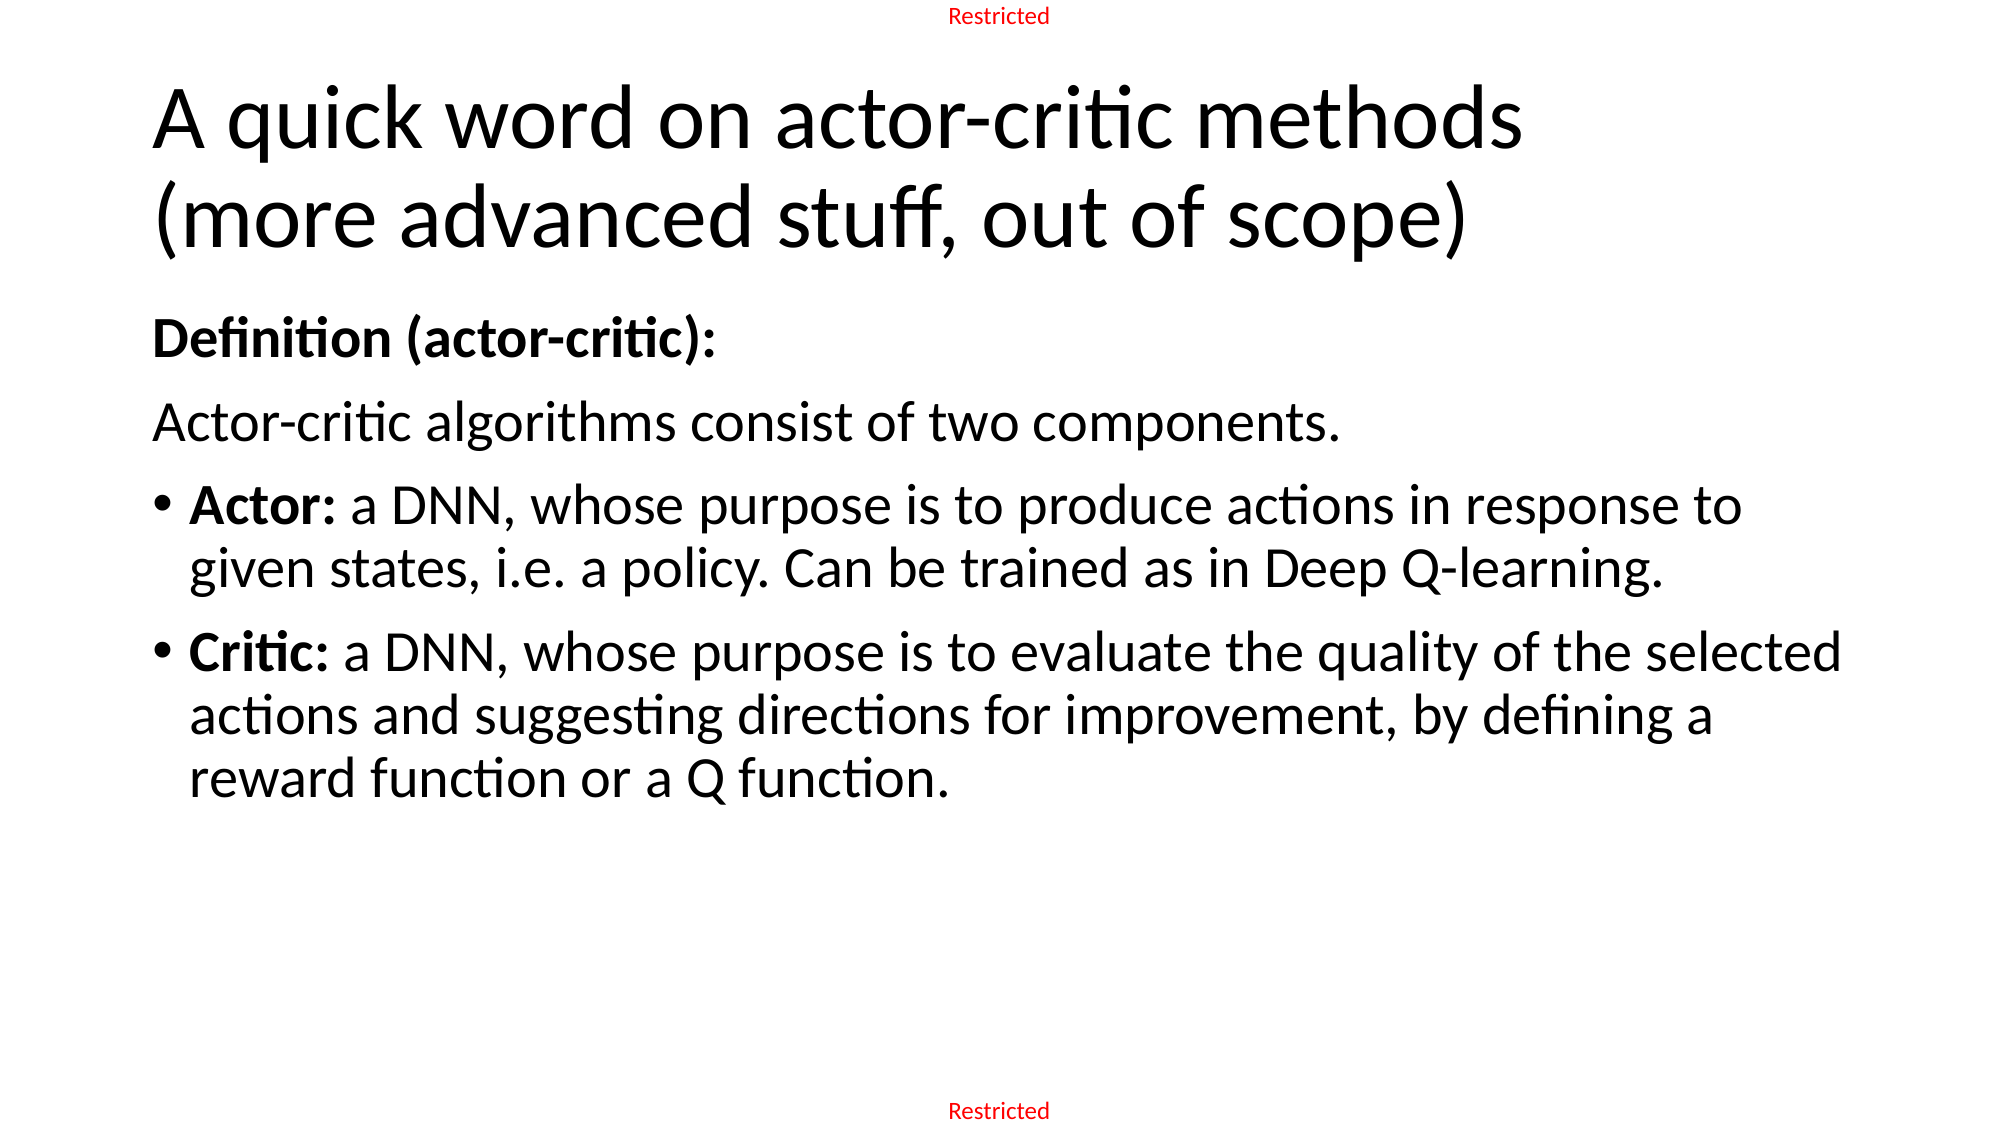

# A quick word on actor-critic methods (more advanced stuff, out of scope)
Definition (actor-critic):
Actor-critic algorithms consist of two components.
Actor: a DNN, whose purpose is to produce actions in response to given states, i.e. a policy. Can be trained as in Deep Q-learning.
Critic: a DNN, whose purpose is to evaluate the quality of the selected actions and suggesting directions for improvement, by defining a reward function or a Q function.